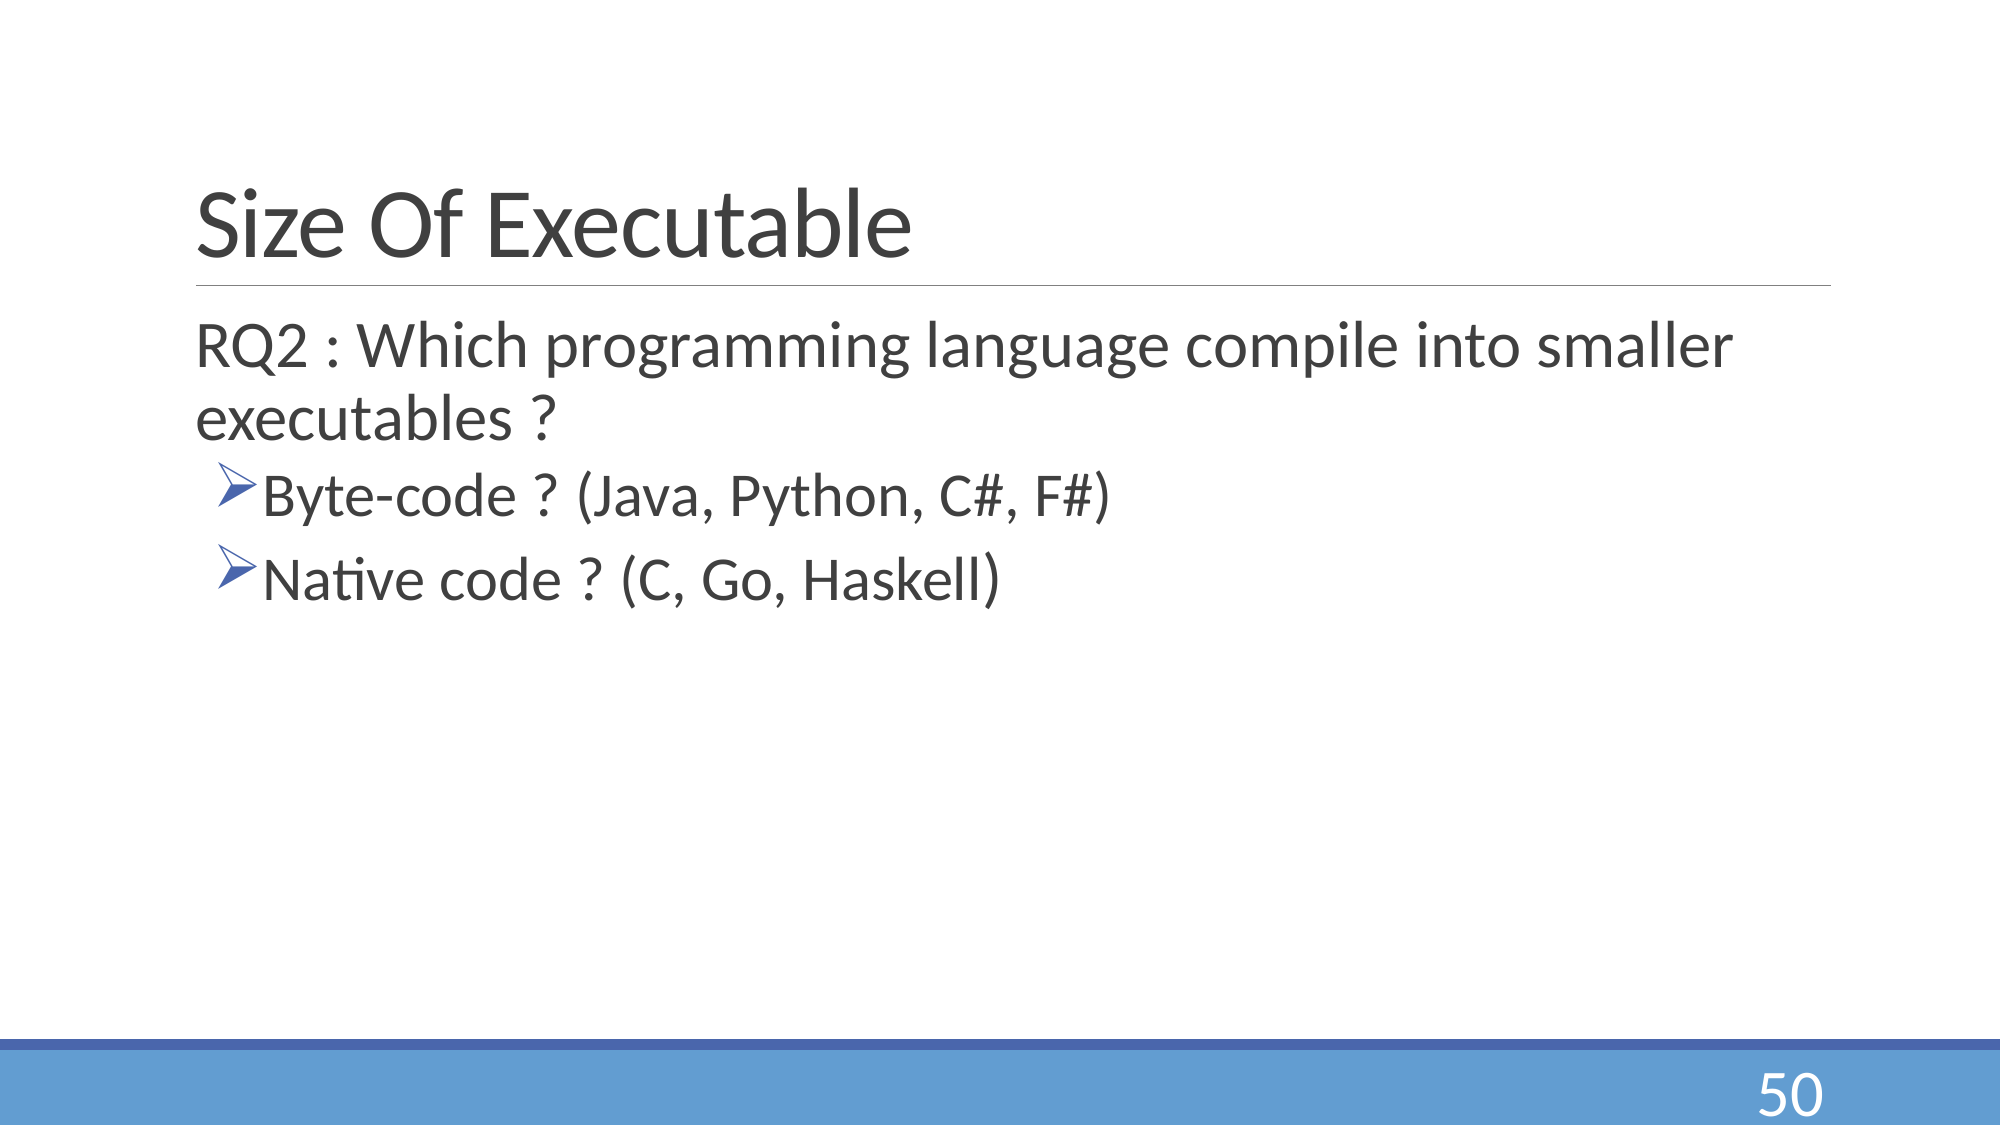

# Size Of Executable
RQ2 : Which programming language compile into smaller executables ?
Byte-code ? (Java, Python, C#, F#)
Native code ? (C, Go, Haskell)
50